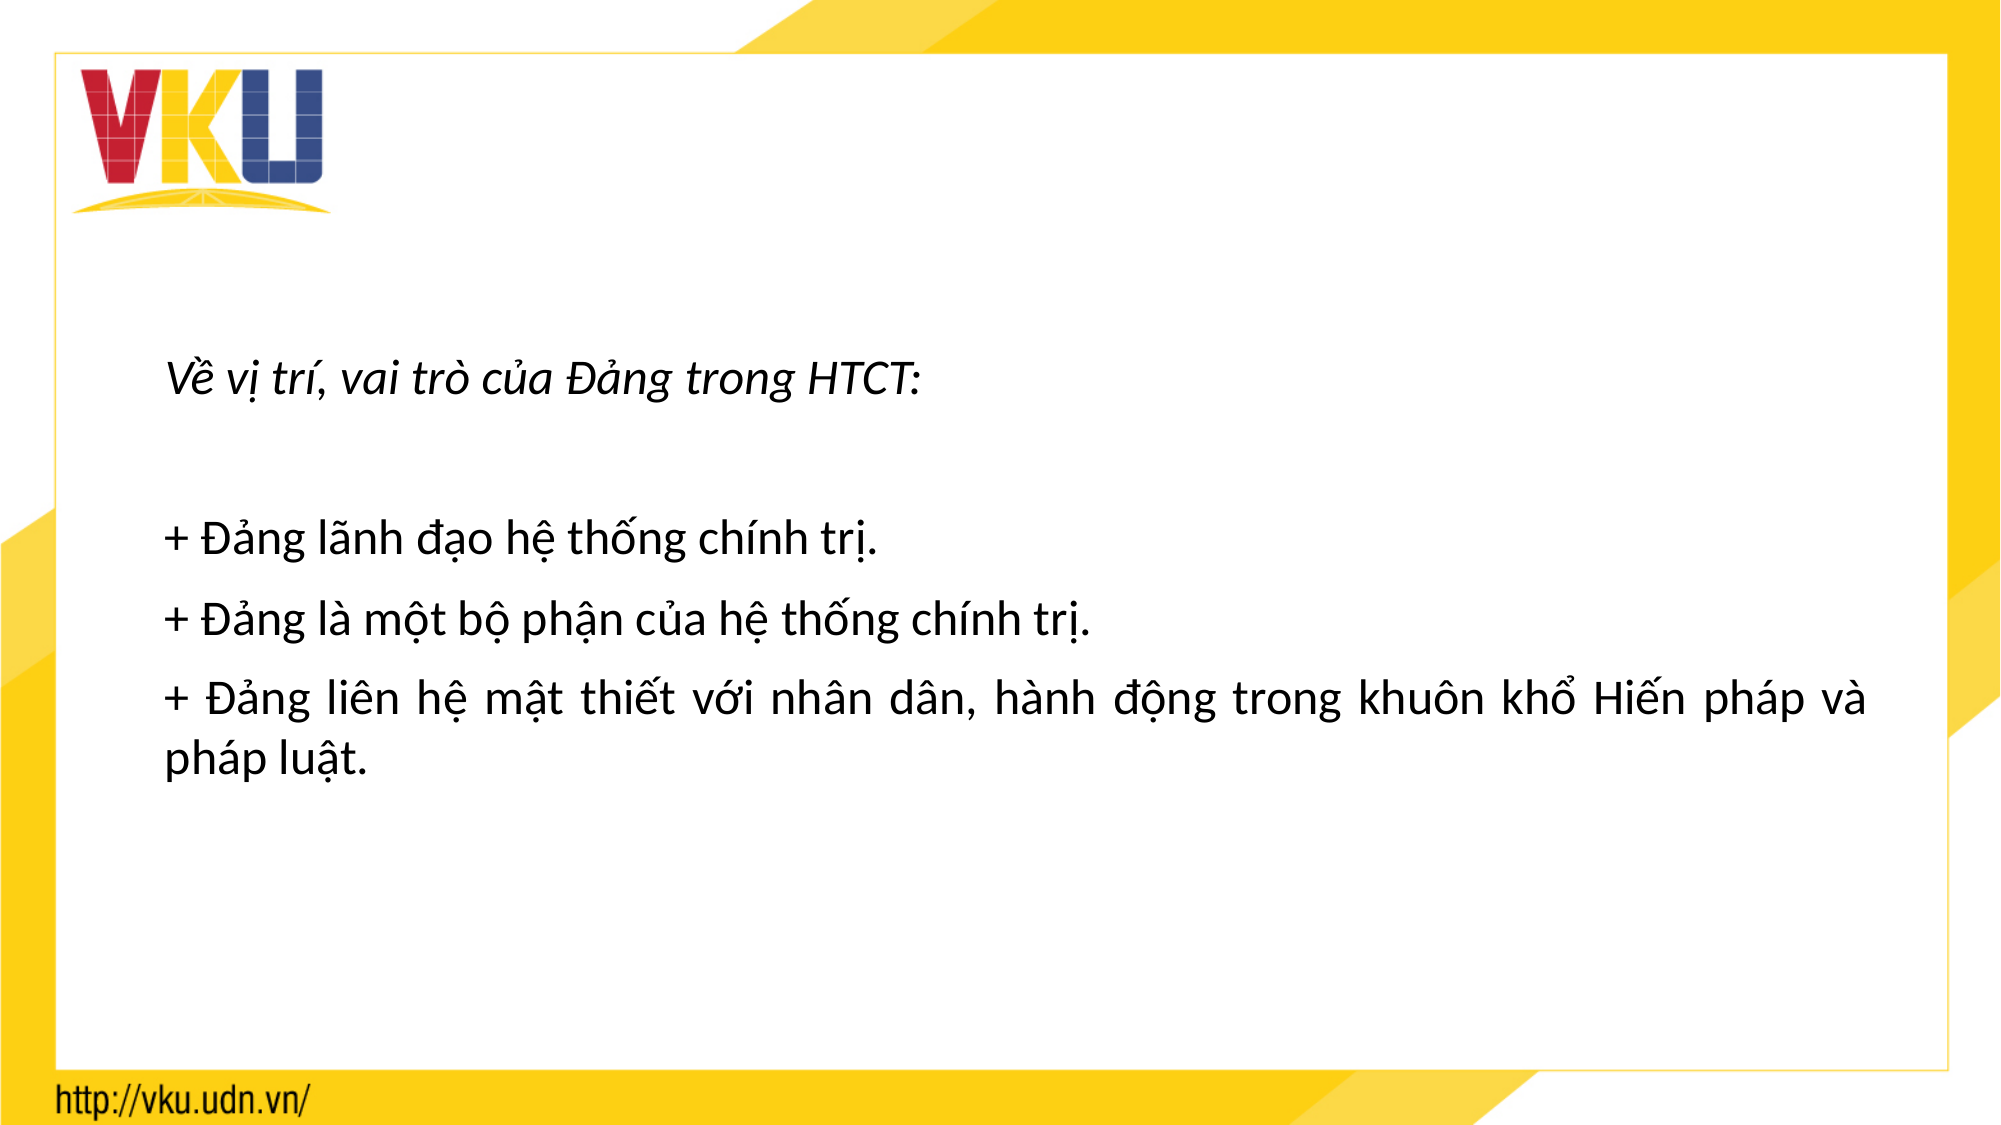

Về vị trí, vai trò của Đảng trong HTCT:

+ Đảng lãnh đạo hệ thống chính trị.
+ Đảng là một bộ phận của hệ thống chính trị.
+ Đảng liên hệ mật thiết với nhân dân, hành động trong khuôn khổ Hiến pháp và pháp luật.